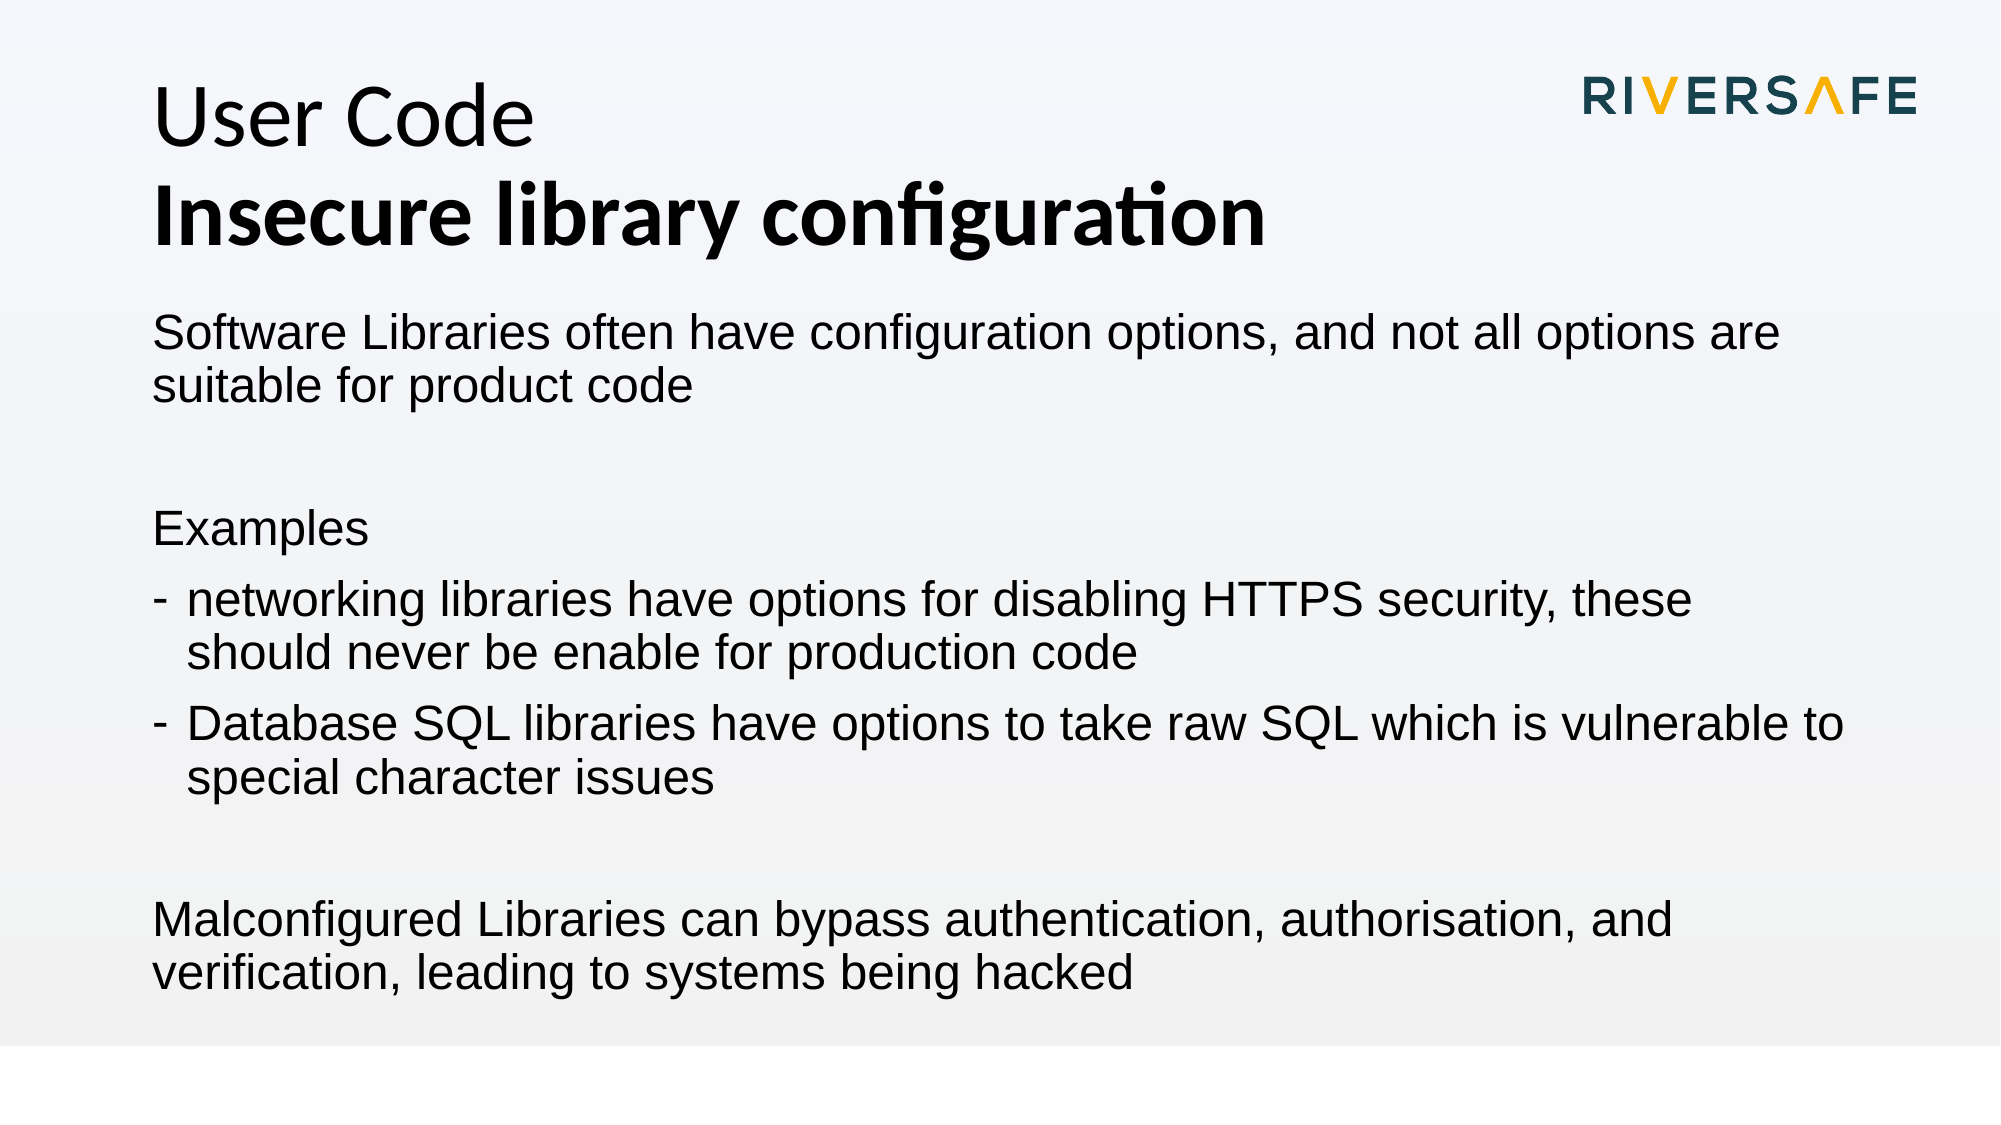

# User Code Insecure library configuration
Software Libraries often have configuration options, and not all options are suitable for product code

Examples
networking libraries have options for disabling HTTPS security, these should never be enable for production code
Database SQL libraries have options to take raw SQL which is vulnerable to special character issues

Malconfigured Libraries can bypass authentication, authorisation, and verification, leading to systems being hacked